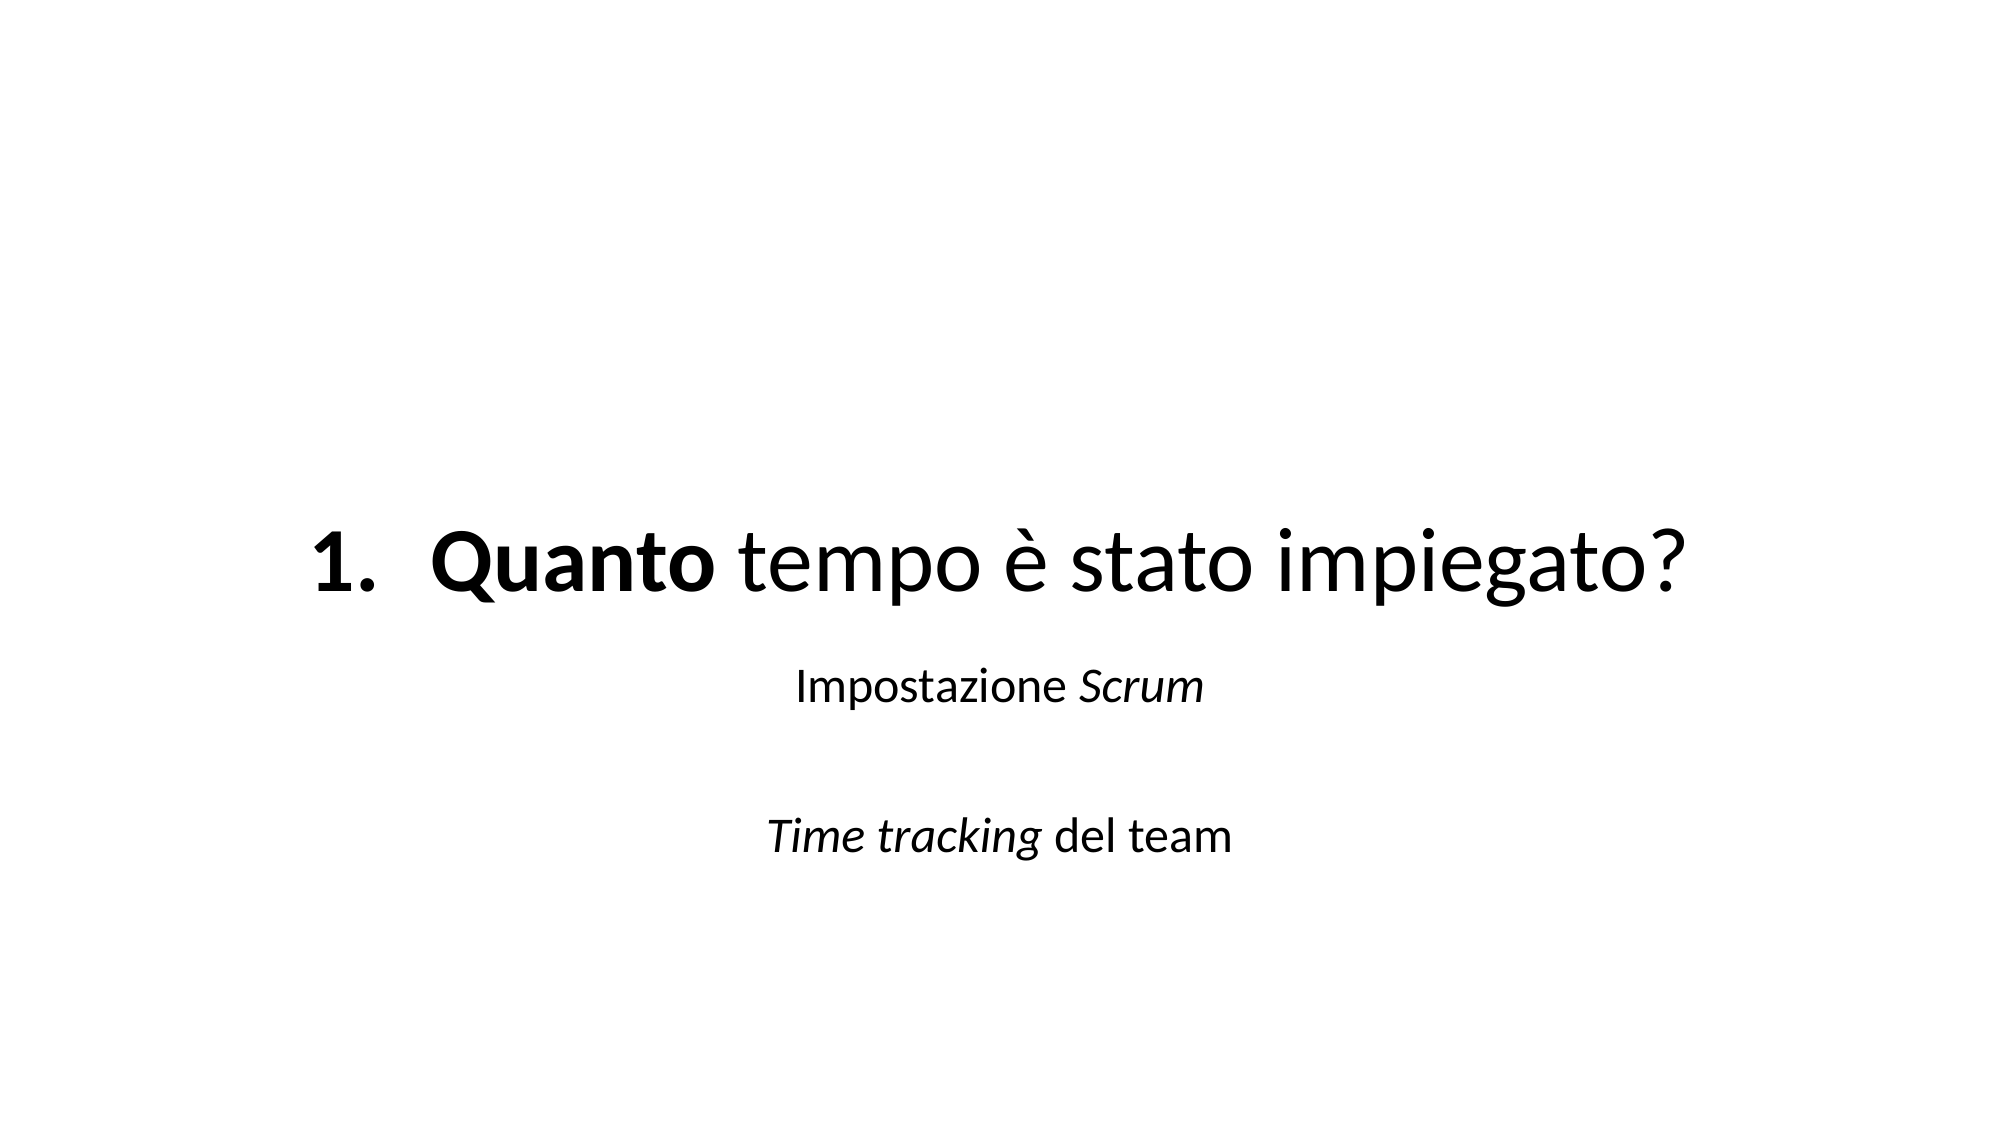

# Quanto tempo è stato impiegato?
Impostazione Scrum

Time tracking del team